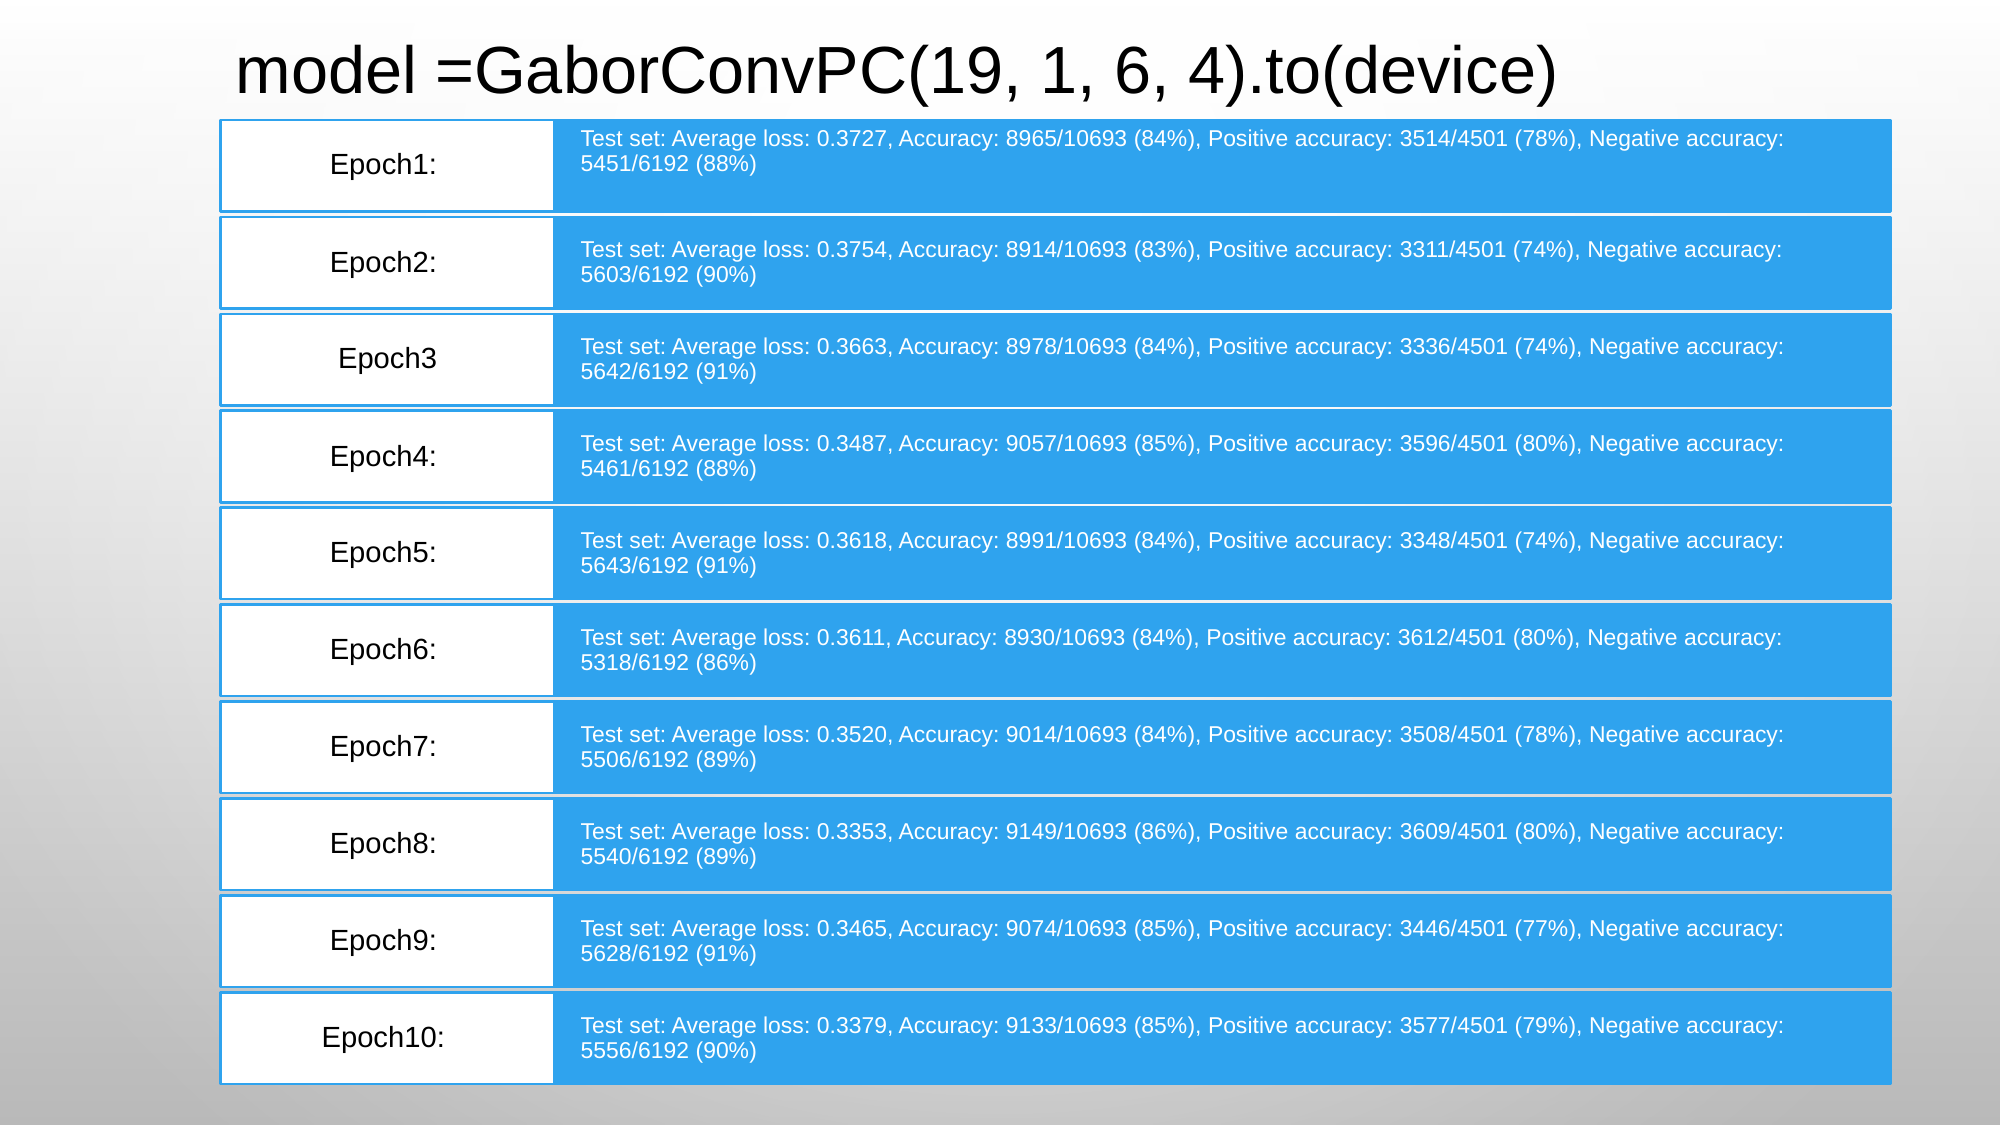

model =GaborConvPC(19, 1, 6, 4).to(device)
Test set: Average loss: 0.3727, Accuracy: 8965/10693 (84%), Positive accuracy: 3514/4501 (78%), Negative accuracy: 5451/6192 (88%)
Epoch1:
Test set: Average loss: 0.3754, Accuracy: 8914/10693 (83%), Positive accuracy: 3311/4501 (74%), Negative accuracy: 5603/6192 (90%)
Epoch2:
Test set: Average loss: 0.3663, Accuracy: 8978/10693 (84%), Positive accuracy: 3336/4501 (74%), Negative accuracy: 5642/6192 (91%)
Epoch3
Test set: Average loss: 0.3487, Accuracy: 9057/10693 (85%), Positive accuracy: 3596/4501 (80%), Negative accuracy: 5461/6192 (88%)
Epoch4:
Test set: Average loss: 0.3618, Accuracy: 8991/10693 (84%), Positive accuracy: 3348/4501 (74%), Negative accuracy: 5643/6192 (91%)
Epoch5:
Test set: Average loss: 0.3611, Accuracy: 8930/10693 (84%), Positive accuracy: 3612/4501 (80%), Negative accuracy: 5318/6192 (86%)
Epoch6:
Test set: Average loss: 0.3520, Accuracy: 9014/10693 (84%), Positive accuracy: 3508/4501 (78%), Negative accuracy: 5506/6192 (89%)
Epoch7:
Test set: Average loss: 0.3353, Accuracy: 9149/10693 (86%), Positive accuracy: 3609/4501 (80%), Negative accuracy: 5540/6192 (89%)
Epoch8:
Test set: Average loss: 0.3465, Accuracy: 9074/10693 (85%), Positive accuracy: 3446/4501 (77%), Negative accuracy: 5628/6192 (91%)
Epoch9:
Test set: Average loss: 0.3379, Accuracy: 9133/10693 (85%), Positive accuracy: 3577/4501 (79%), Negative accuracy: 5556/6192 (90%)
Epoch10:
#